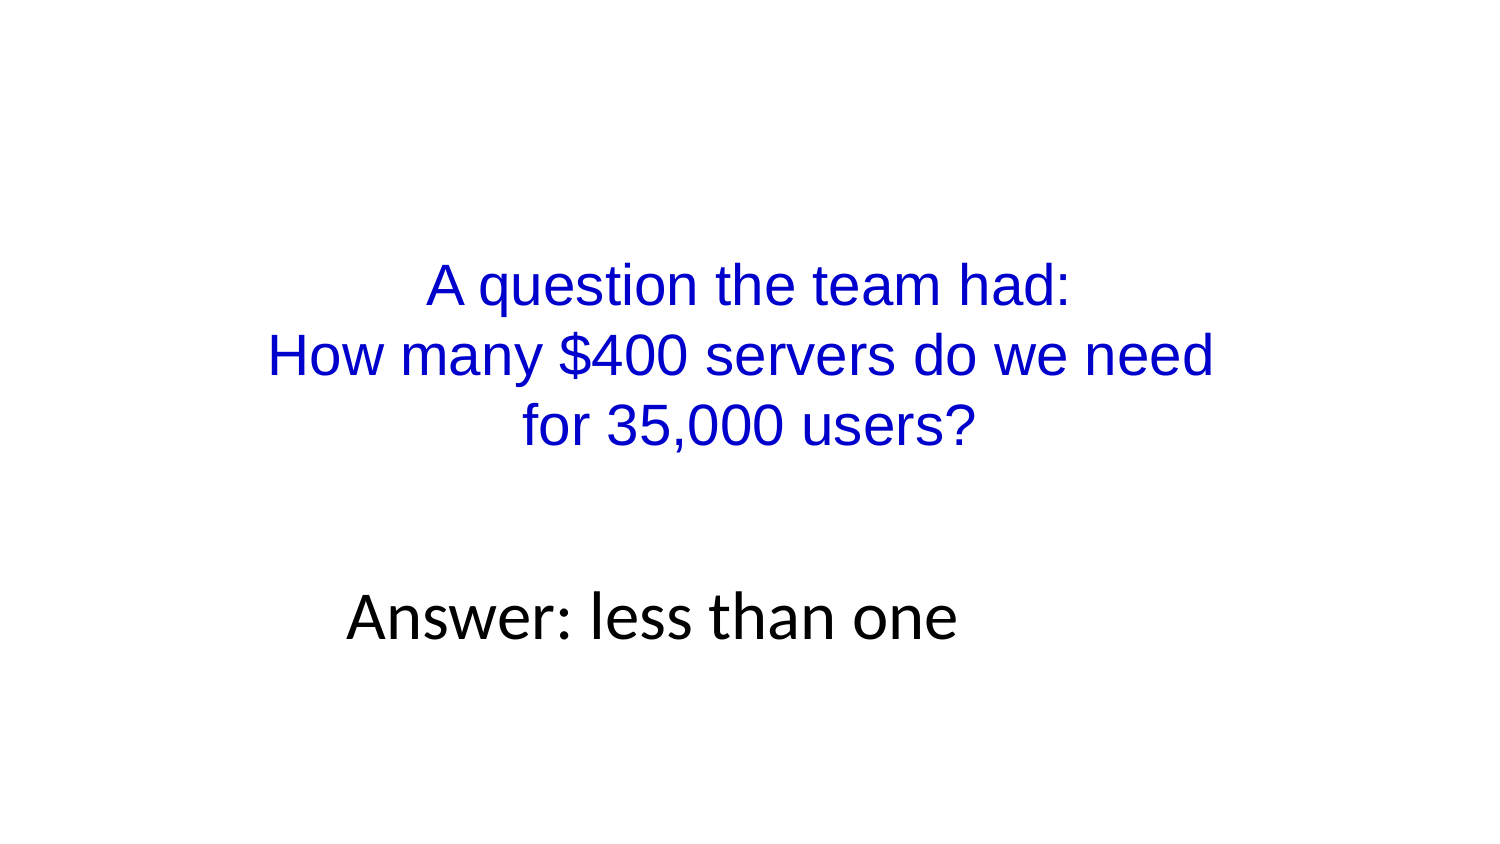

# A question the team had: How many $400 servers do we need for 35,000 users?
Answer: less than one